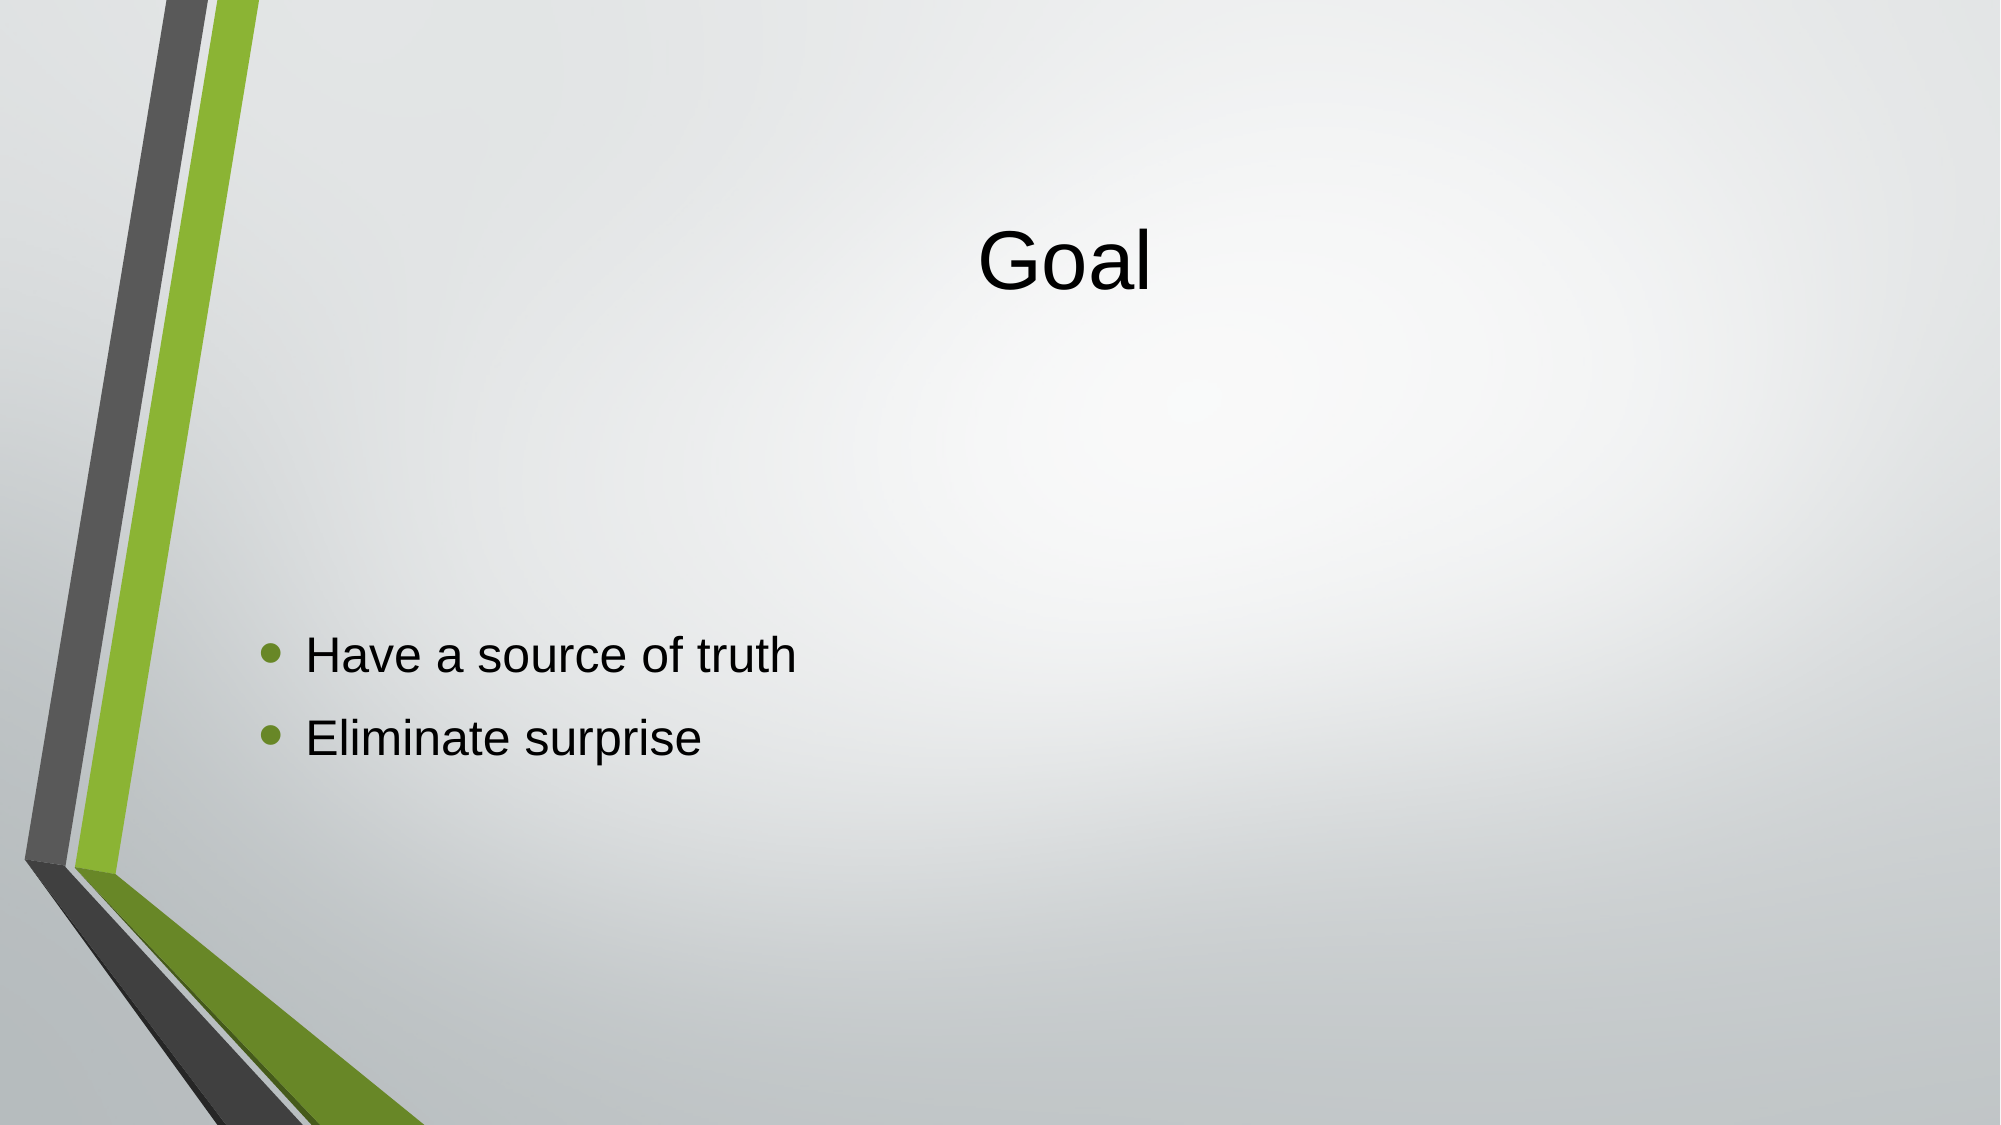

# Goal
Have a source of truth
Eliminate surprise